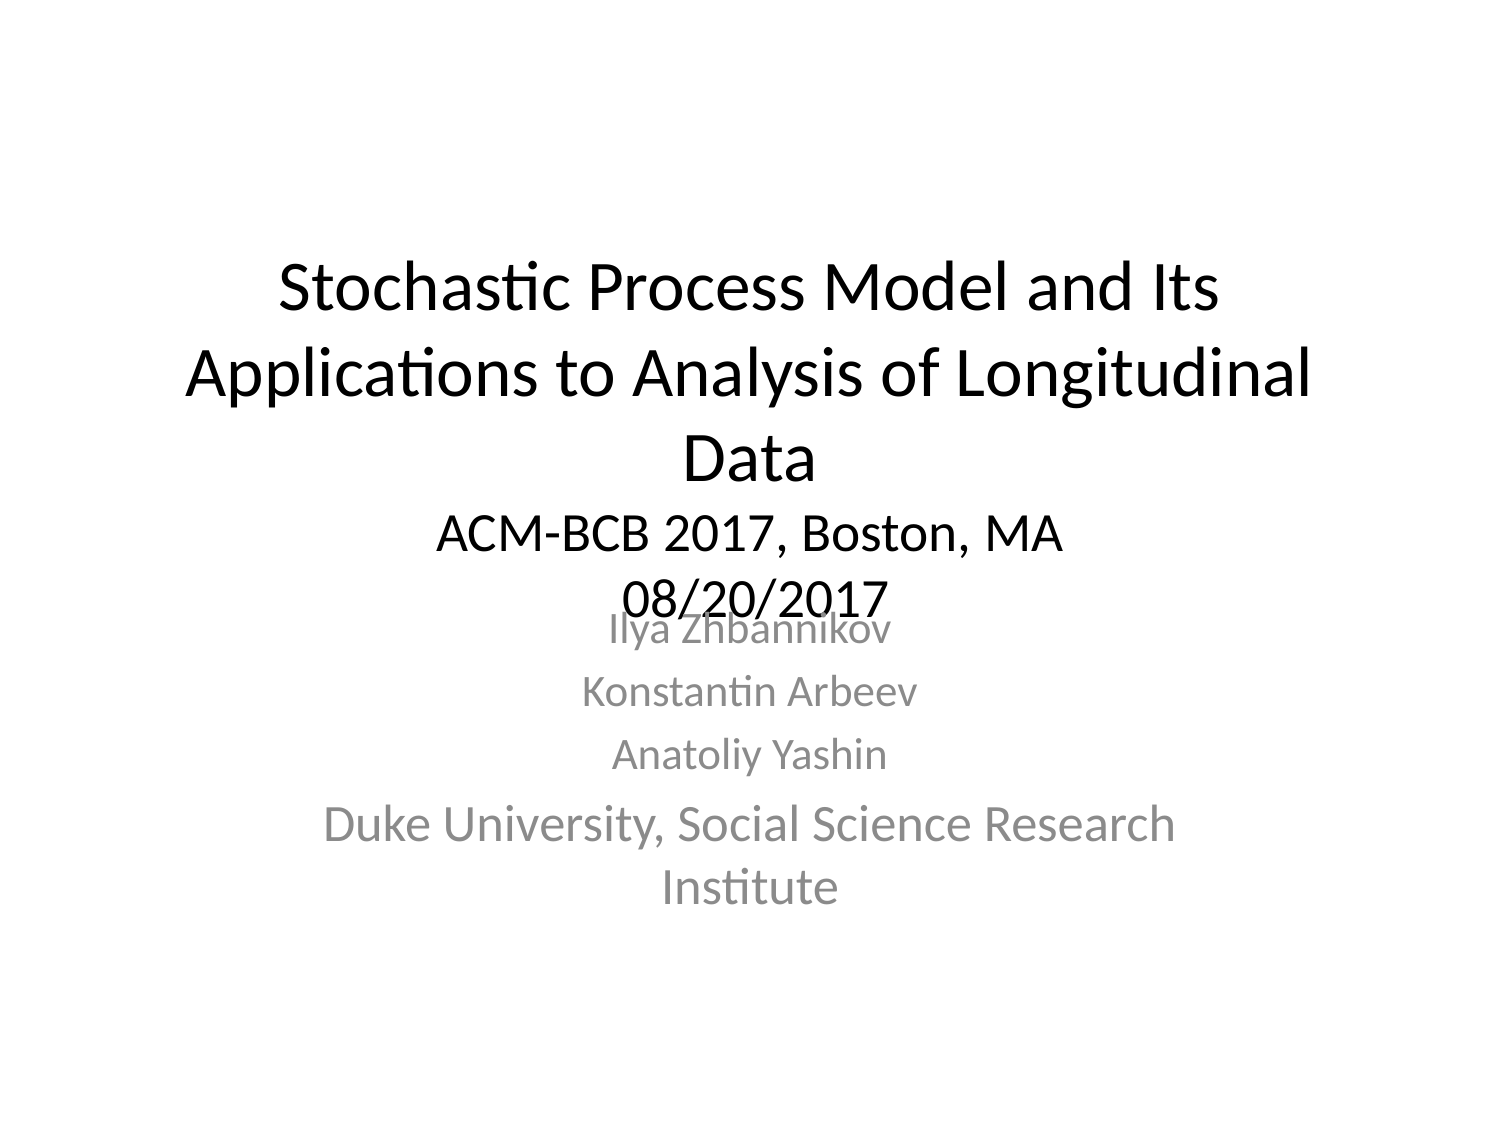

# Stochastic Process Model and Its Applications to Analysis of Longitudinal Data ACM-BCB 2017, Boston, MA 08/20/2017
Ilya Zhbannikov
Konstantin Arbeev
Anatoliy Yashin
Duke University, Social Science Research Institute